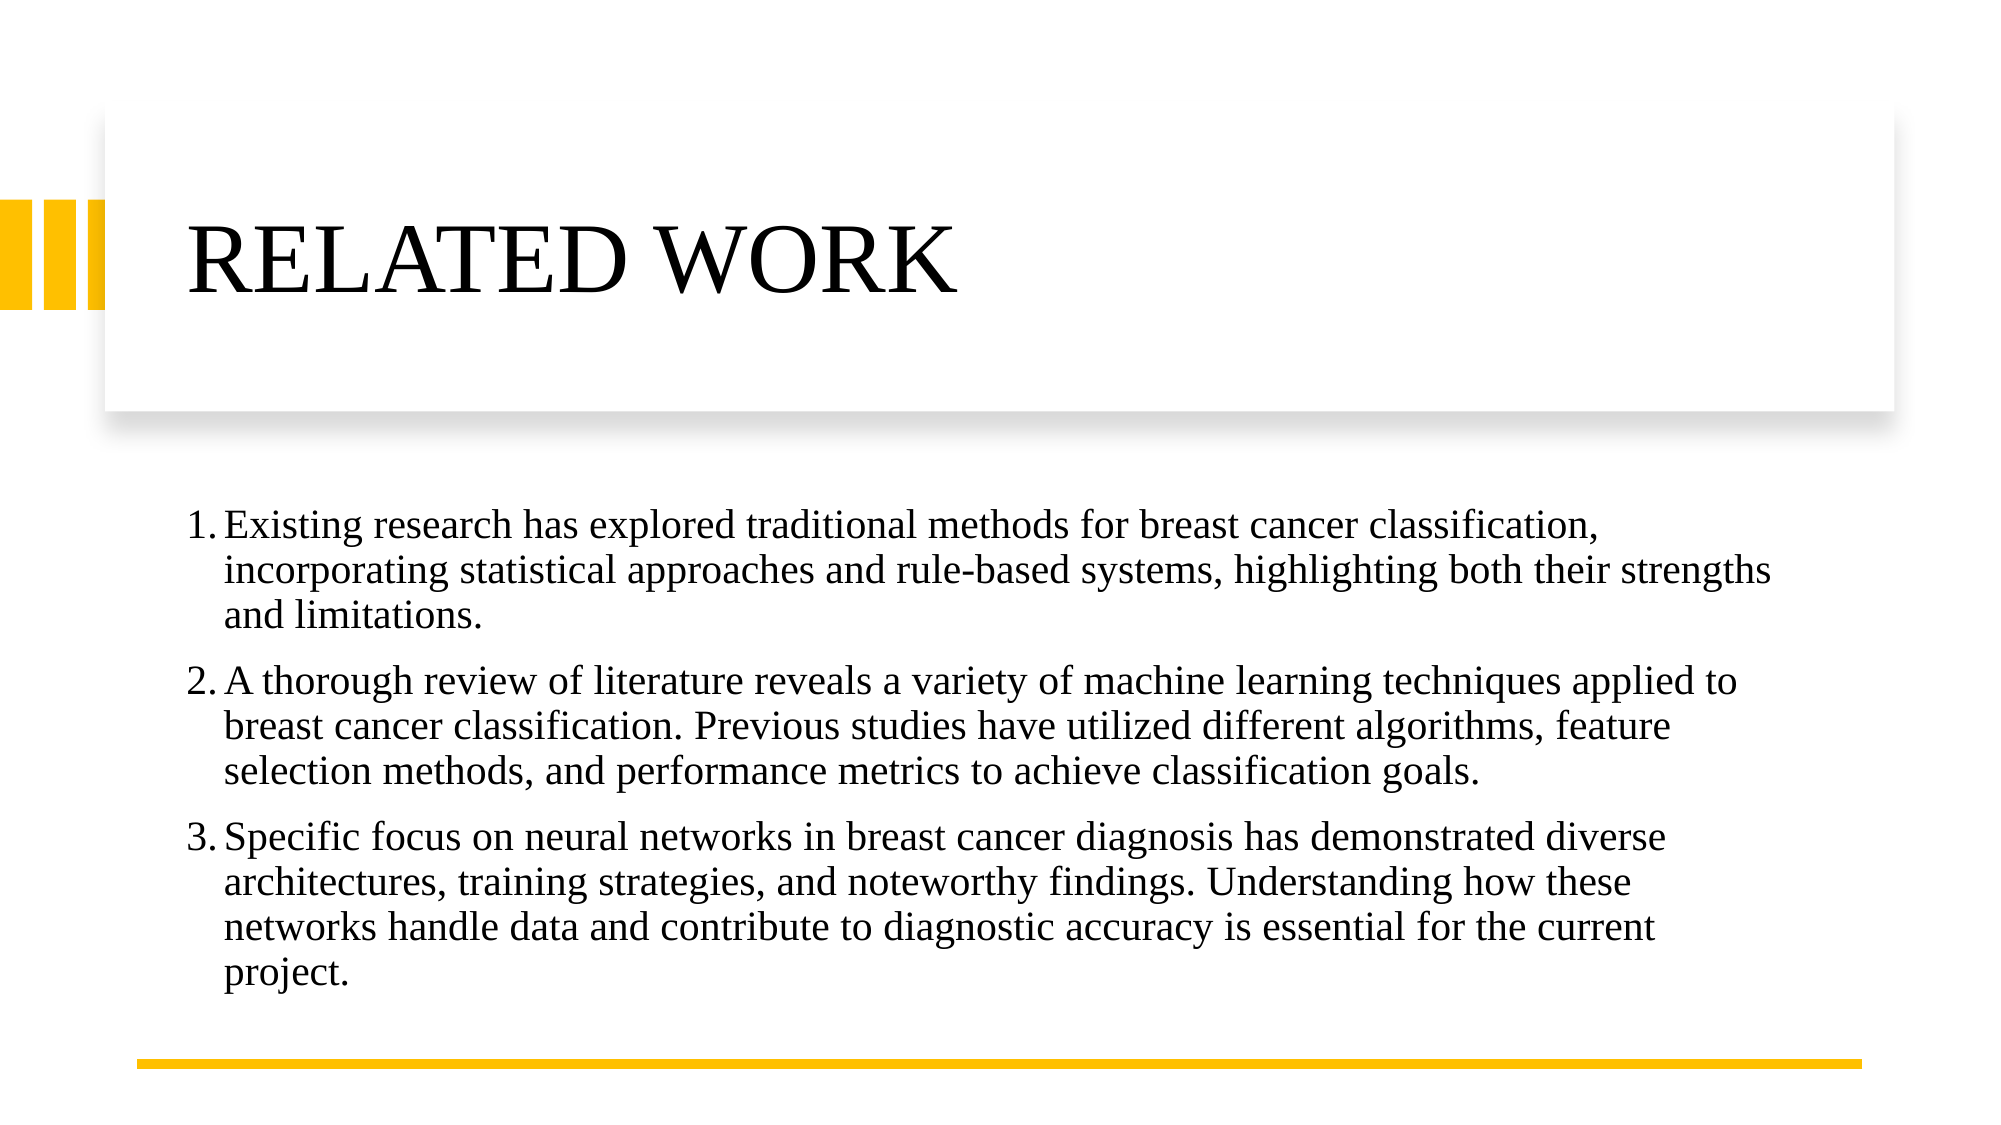

# RELATED WORK

Existing research has explored traditional methods for breast cancer classification, incorporating statistical approaches and rule-based systems, highlighting both their strengths and limitations.
A thorough review of literature reveals a variety of machine learning techniques applied to breast cancer classification. Previous studies have utilized different algorithms, feature selection methods, and performance metrics to achieve classification goals.
Specific focus on neural networks in breast cancer diagnosis has demonstrated diverse architectures, training strategies, and noteworthy findings. Understanding how these networks handle data and contribute to diagnostic accuracy is essential for the current project.